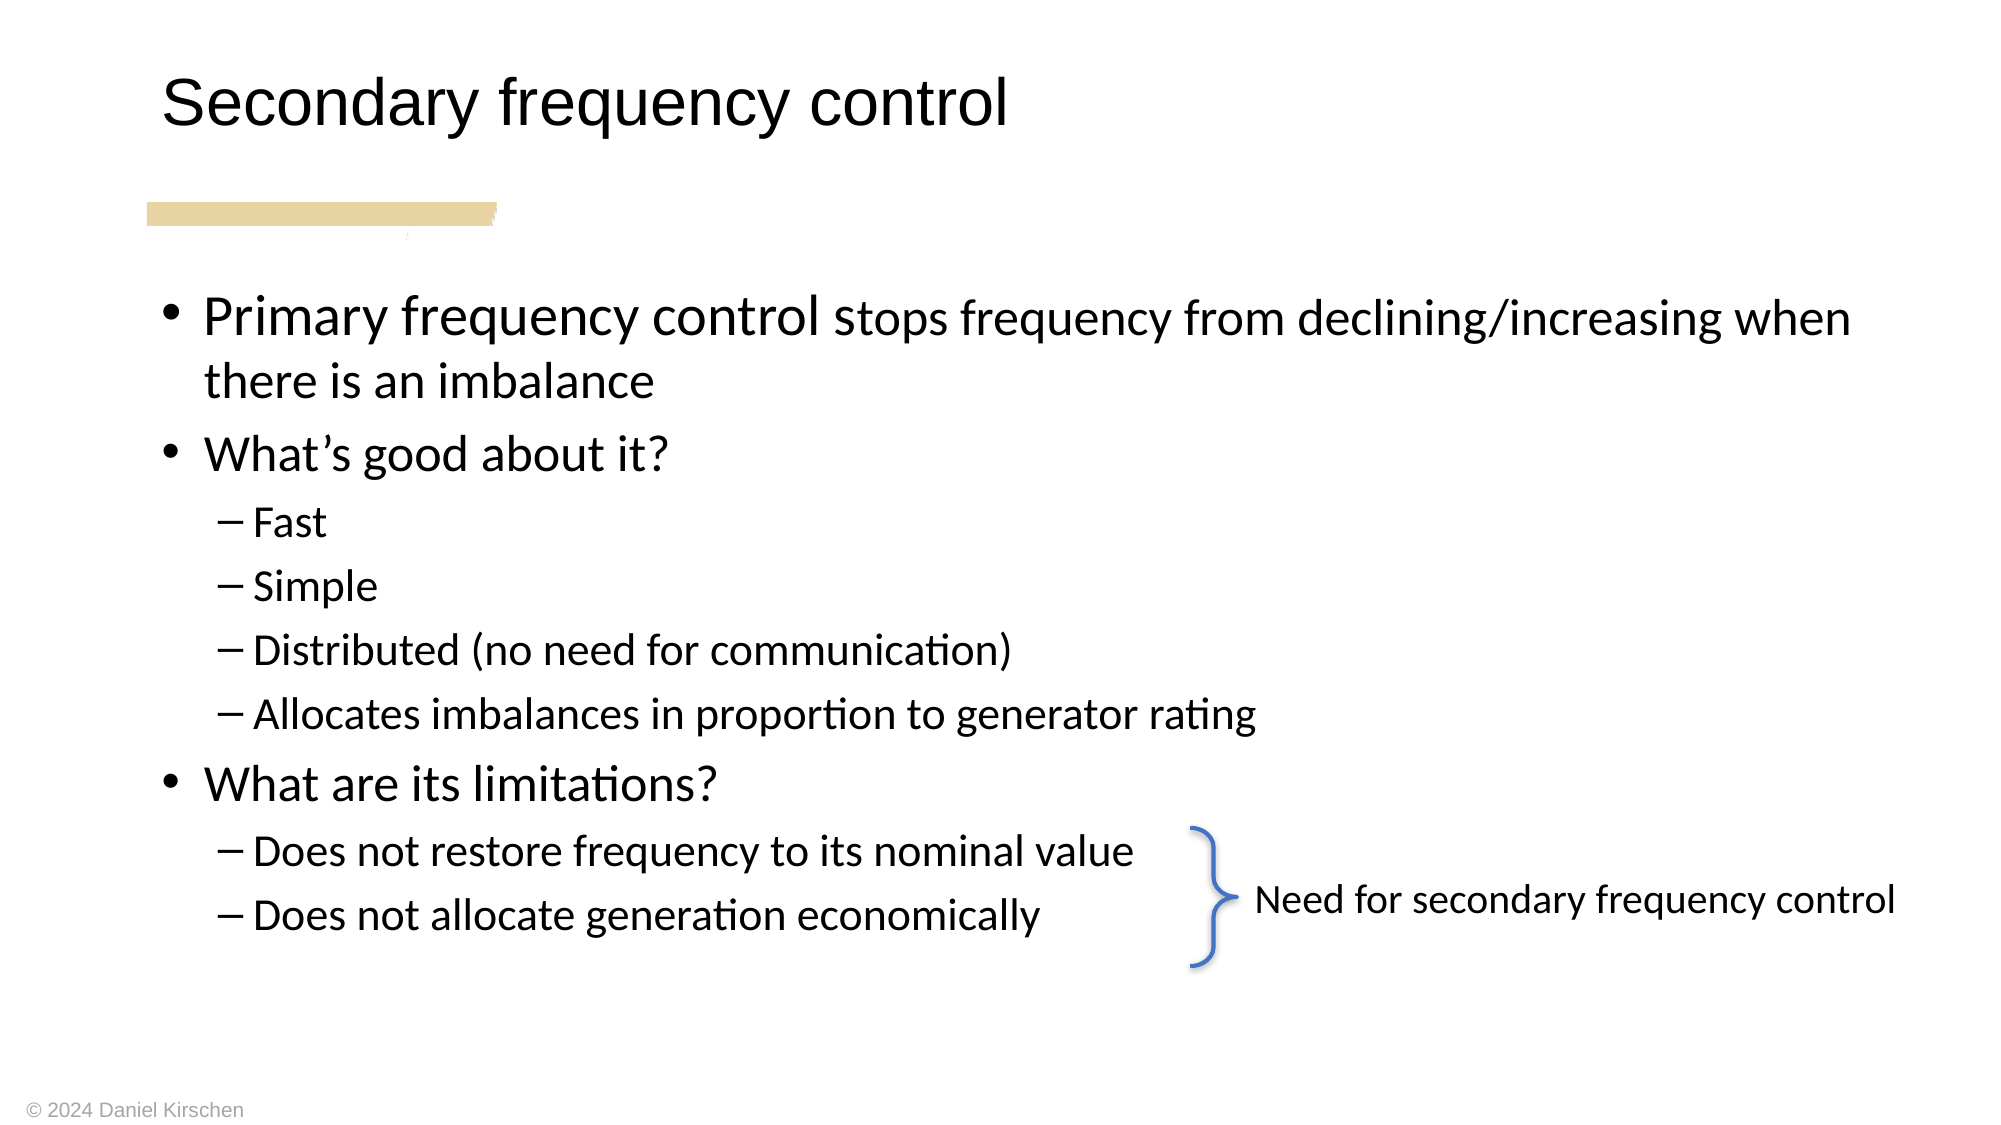

Secondary frequency control
Primary frequency control stops frequency from declining/increasing when there is an imbalance
What’s good about it?
Fast
Simple
Distributed (no need for communication)
Allocates imbalances in proportion to generator rating
What are its limitations?
Does not restore frequency to its nominal value
Does not allocate generation economically

Need for secondary frequency control